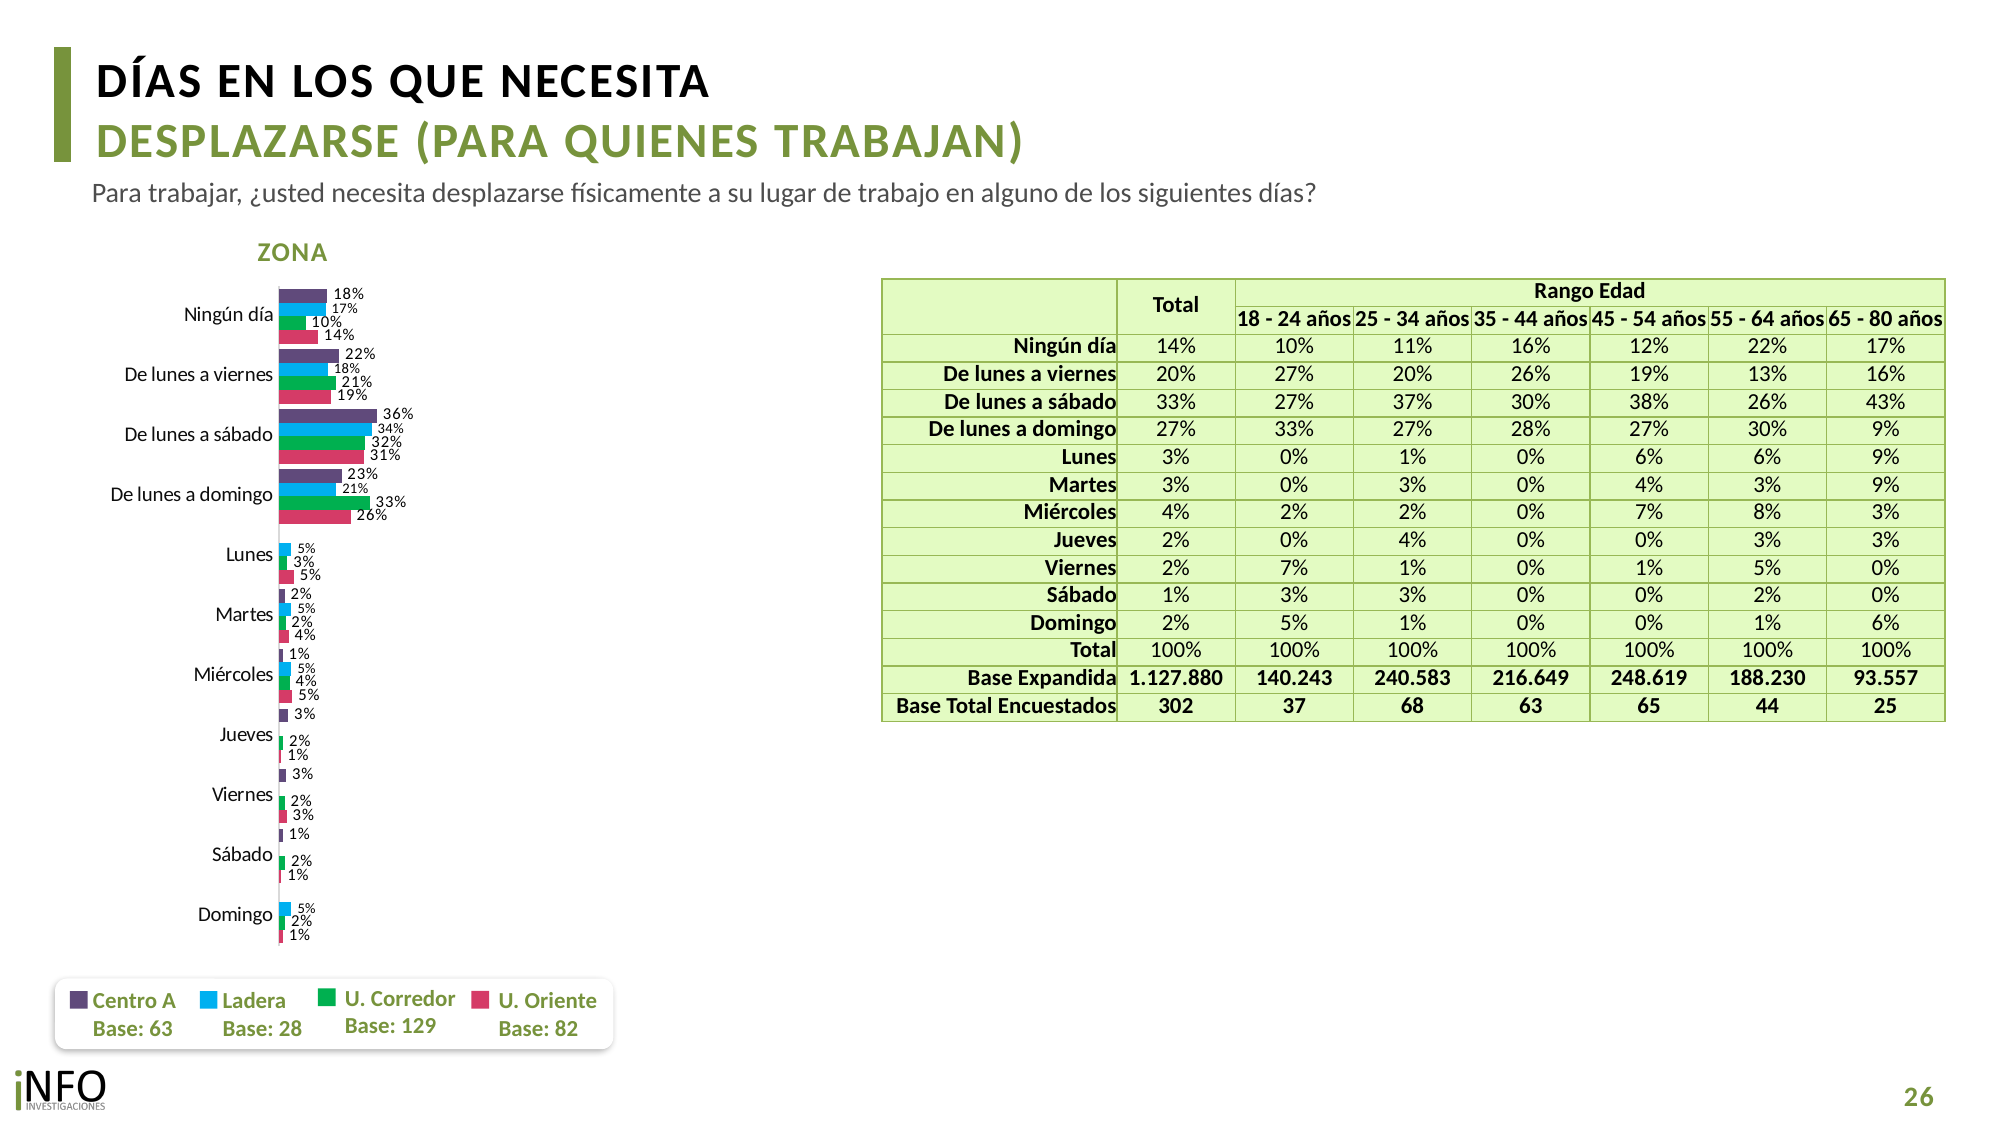

DÍAS EN LOS QUE NECESITA
DESPLAZARSE (PARA QUIENES TRABAJAN)

Para trabajar, ¿usted necesita desplazarse físicamente a su lugar de trabajo en alguno de los siguientes días?
ZONA

### Chart

| Category | CA | L | UC | UO |
|---|---|---|---|---|
| Ningún día | 0.1788209860041596 | 0.17280853873119256 | 0.09793612760454322 | 0.14445553156341925 |
| De lunes a viernes | 0.221708695721328 | 0.18088830602614614 | 0.20992286444912284 | 0.19163133211702976 |
| De lunes a sábado | 0.36176203478078783 | 0.34230378773996895 | 0.31928046118303083 | 0.3133266861696288 |
| De lunes a domingo | 0.231060483531377 | 0.2119894142032894 | 0.33441336603296706 | 0.2645079625805702 |
| Lunes | None | 0.046004976649701275 | 0.031066382514048568 | 0.054664950549746634 |
| Martes | 0.021028940087091604 | 0.046004976649701275 | 0.02403812163250904 | 0.03531861275268773 |
| Miércoles | 0.013575000415442786 | 0.046004976649701275 | 0.03965775960176082 | 0.049591615273881146 |
| Jueves | 0.0337978007932332 | None | 0.01561963796925178 | 0.008570267249205694 |
| Viernes | 0.026343861121584378 | None | 0.02143731997936692 | 0.028546005042386843 |
| Sábado | 0.013575000415442786 | None | 0.022654649336629668 | 0.008570267249205694 |
| Domingo | None | 0.046004976649701275 | 0.02294670604805636 | 0.014273002521193422 |
|  | Total | Rango Edad |  |  |  |  |  |
| --- | --- | --- | --- | --- | --- | --- | --- |
|  |  | 18 - 24 años | 25 - 34 años | 35 - 44 años | 45 - 54 años | 55 - 64 años | 65 - 80 años |
| Ningún día | 14% | 10% | 11% | 16% | 12% | 22% | 17% |
| De lunes a viernes | 20% | 27% | 20% | 26% | 19% | 13% | 16% |
| De lunes a sábado | 33% | 27% | 37% | 30% | 38% | 26% | 43% |
| De lunes a domingo | 27% | 33% | 27% | 28% | 27% | 30% | 9% |
| Lunes | 3% | 0% | 1% | 0% | 6% | 6% | 9% |
| Martes | 3% | 0% | 3% | 0% | 4% | 3% | 9% |
| Miércoles | 4% | 2% | 2% | 0% | 7% | 8% | 3% |
| Jueves | 2% | 0% | 4% | 0% | 0% | 3% | 3% |
| Viernes | 2% | 7% | 1% | 0% | 1% | 5% | 0% |
| Sábado | 1% | 3% | 3% | 0% | 0% | 2% | 0% |
| Domingo | 2% | 5% | 1% | 0% | 0% | 1% | 6% |
| Total | 100% | 100% | 100% | 100% | 100% | 100% | 100% |
| Base Expandida | 1.127.880 | 140.243 | 240.583 | 216.649 | 248.619 | 188.230 | 93.557 |
| Base Total Encuestados | 302 | 37 | 68 | 63 | 65 | 44 | 25 |
U. Corredor
Base: 129
U. Oriente
Base: 82

Centro A
Base: 63
Ladera
Base: 28

26